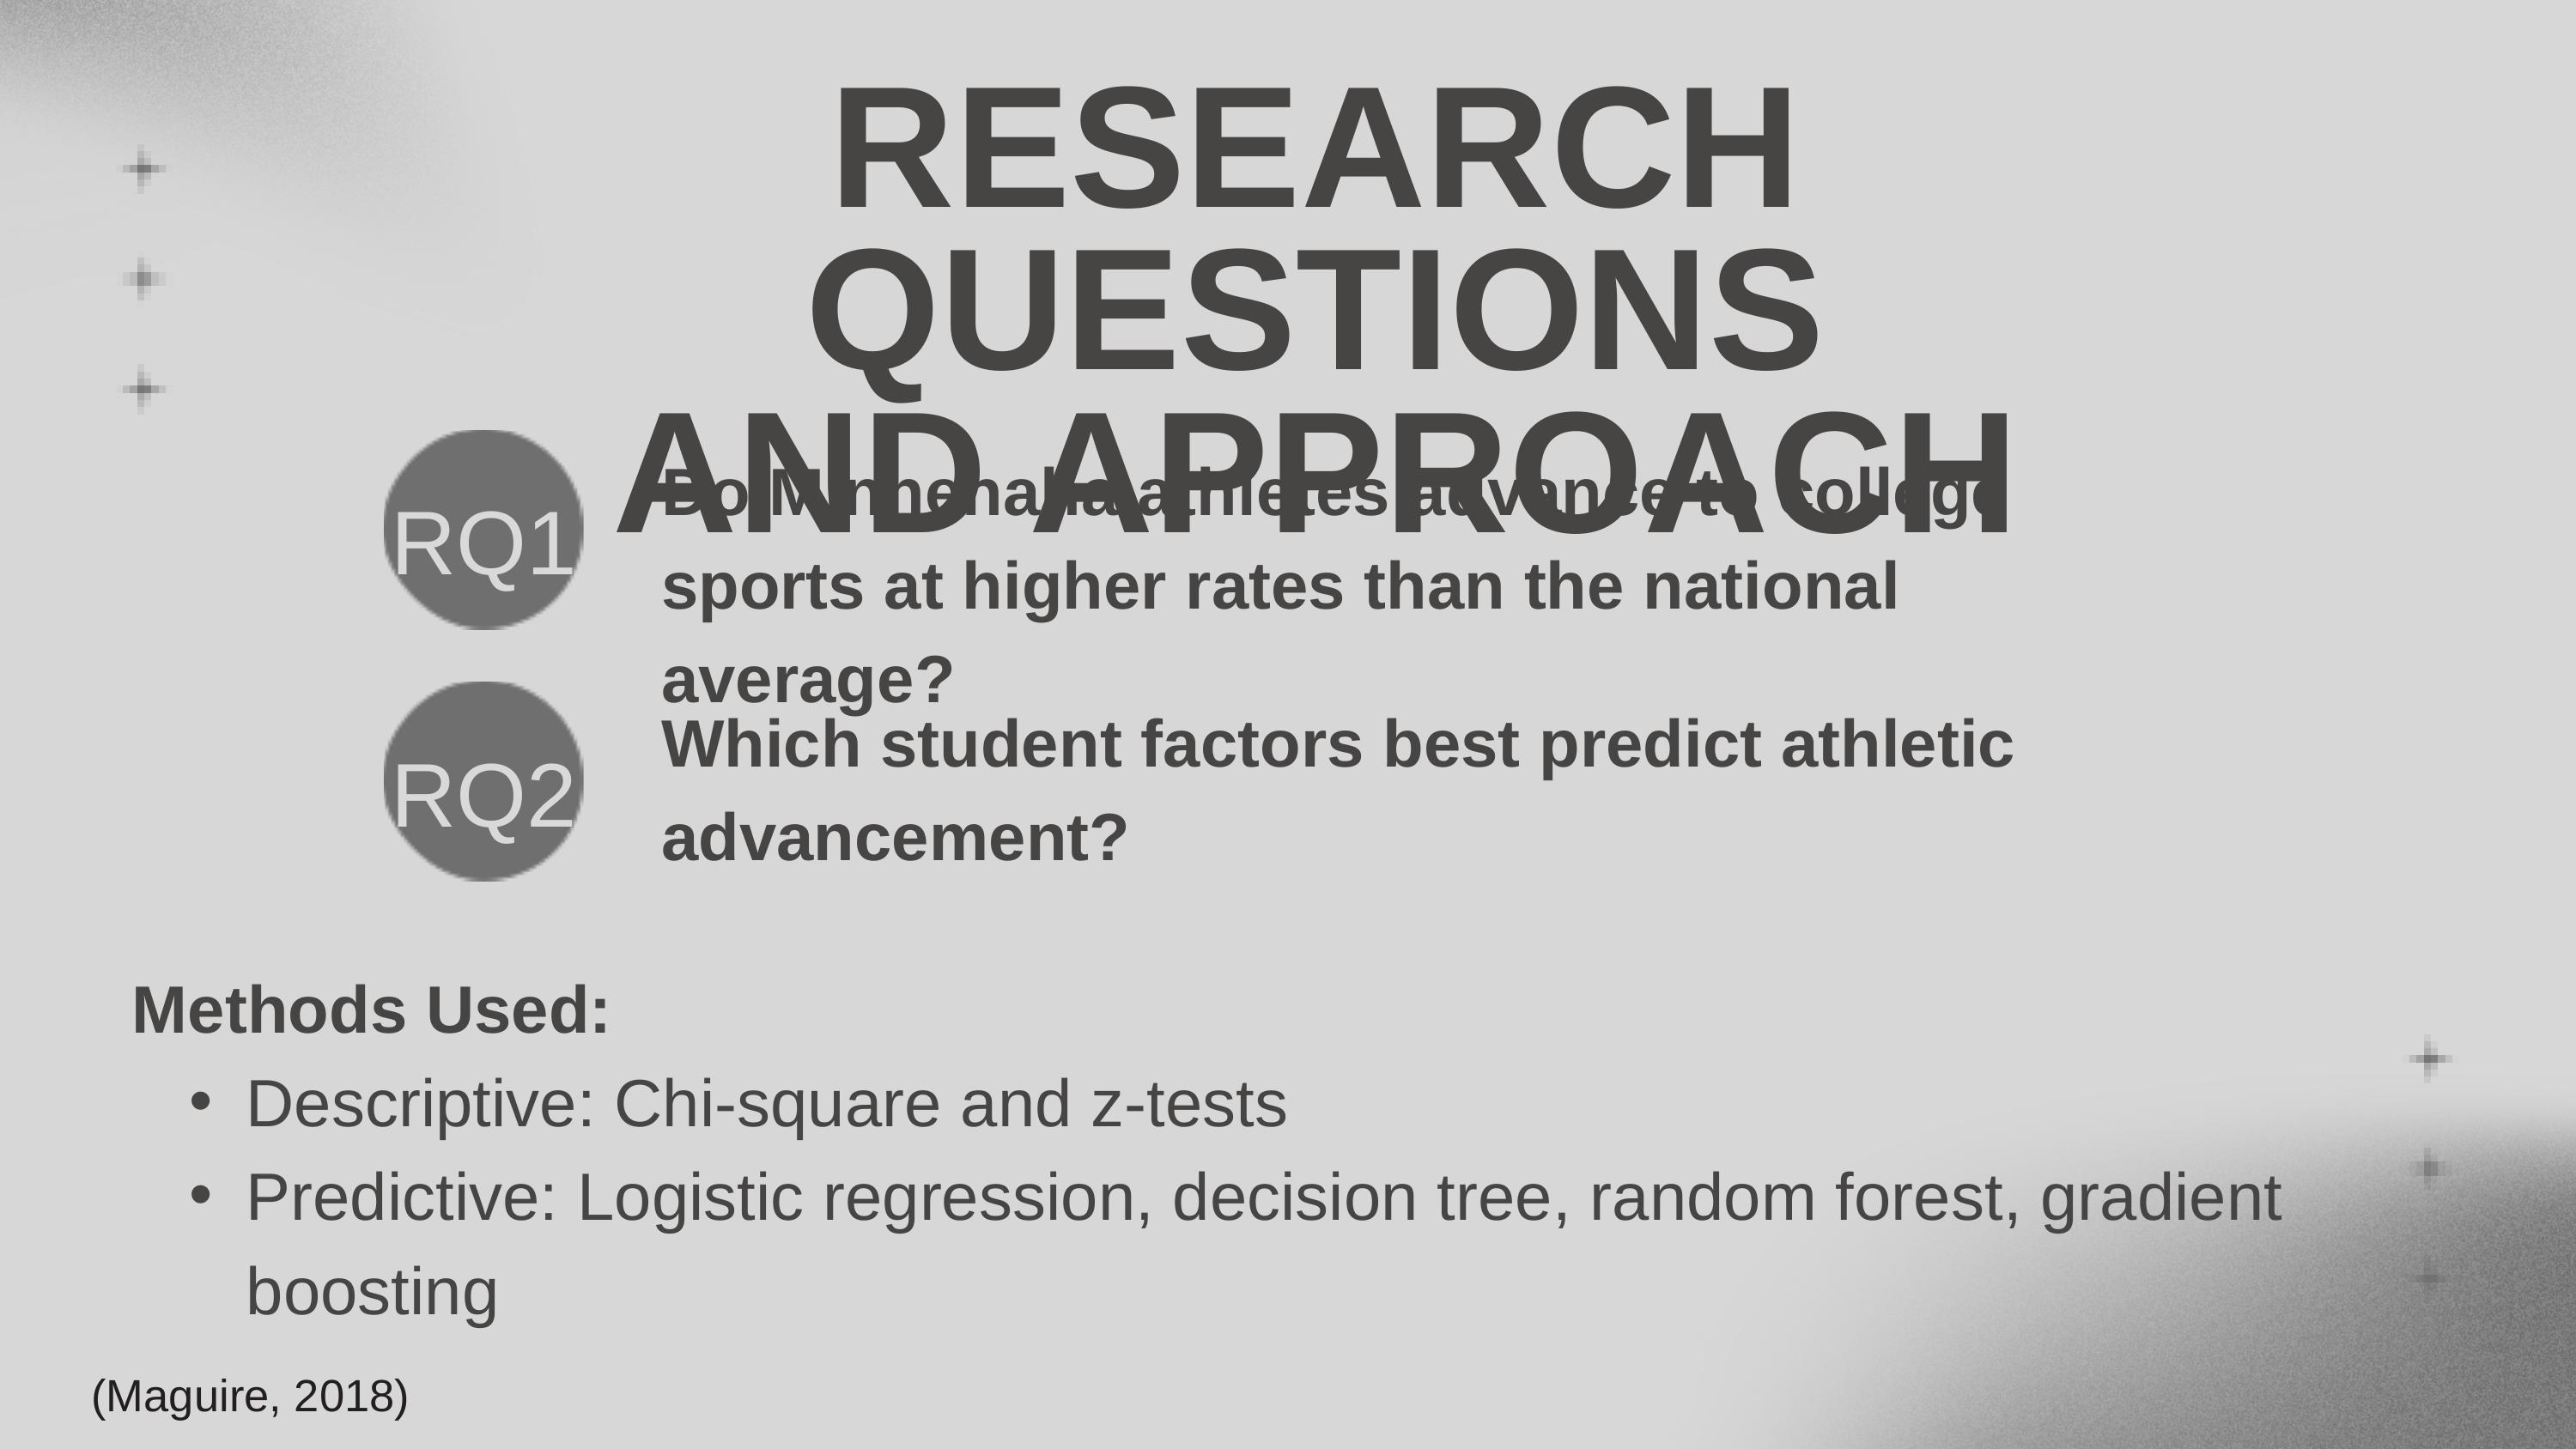

RESEARCH QUESTIONS
AND APPROACH

RQ1
Do Minnehaha athletes advance to college sports at higher rates than the national average?

RQ2
Which student factors best predict athletic advancement?
Methods Used:
Descriptive: Chi-square and z-tests
Predictive: Logistic regression, decision tree, random forest, gradient boosting

(Maguire, 2018)